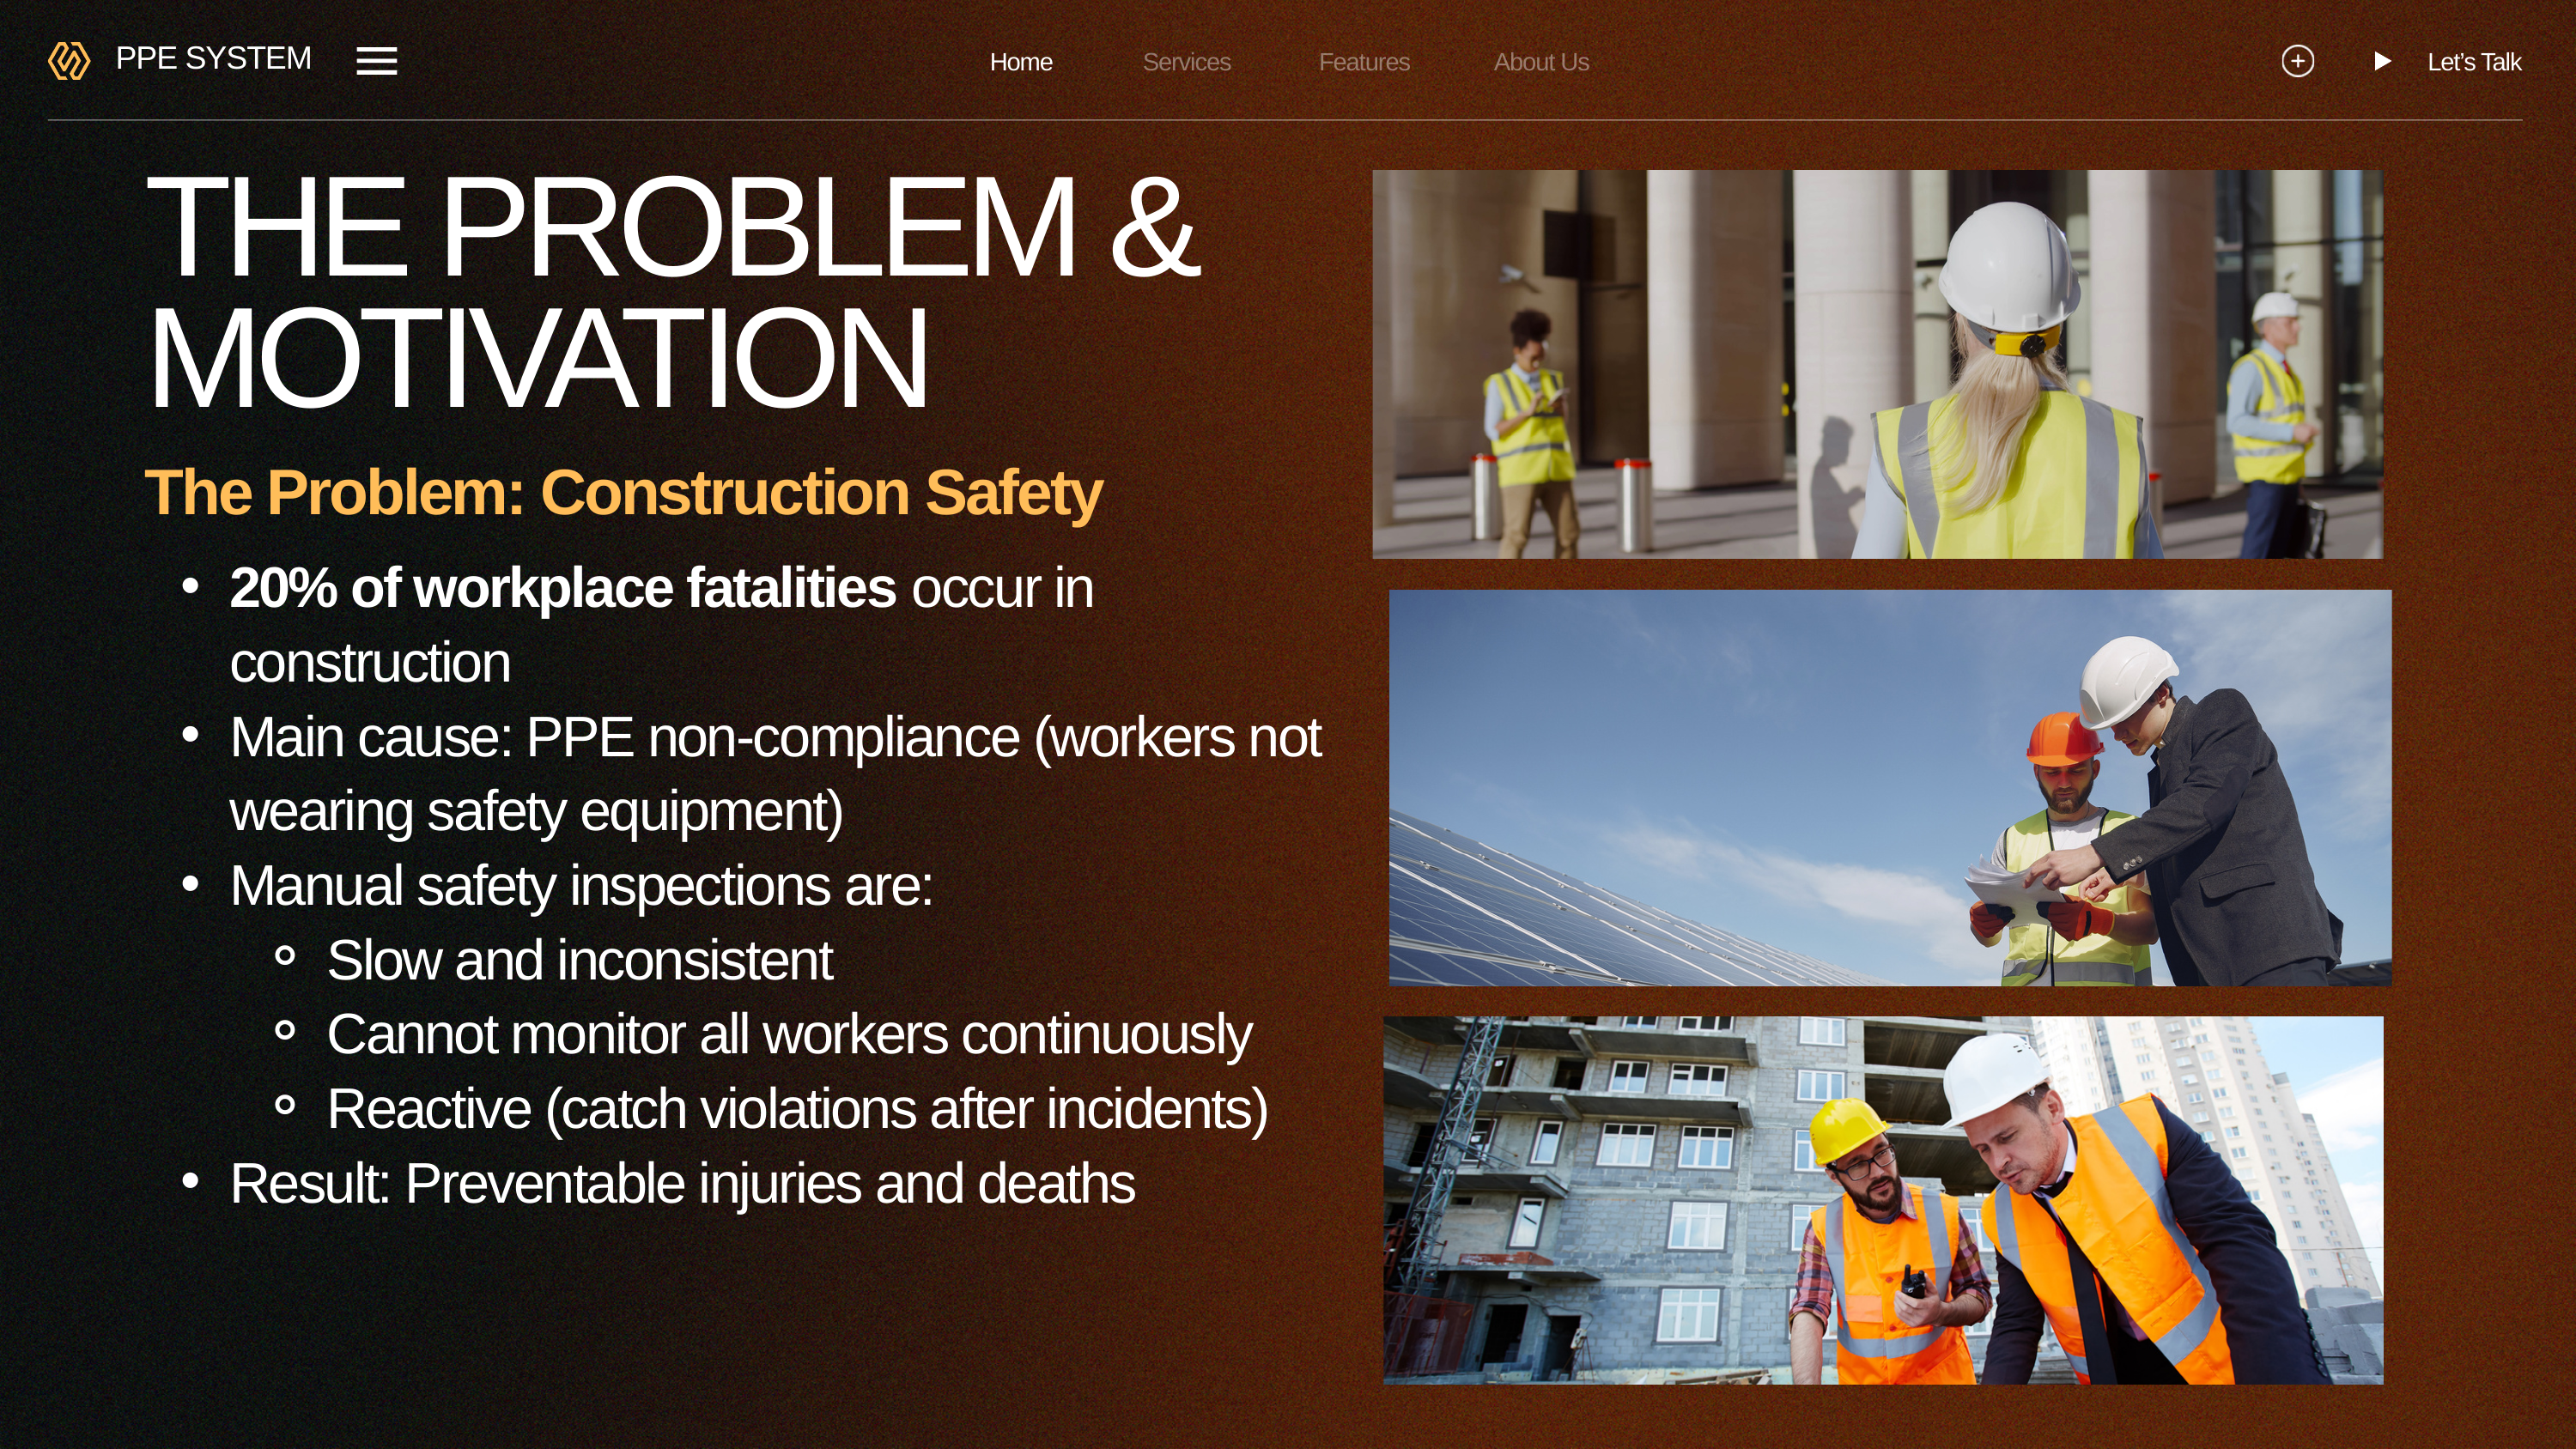

Home
Services
Features
About Us
Let’s Talk

PPE SYSTEM

THE PROBLEM & MOTIVATION
The Problem: Construction Safety
20% of workplace fatalities occur in construction
Main cause: PPE non-compliance (workers not wearing safety equipment)
Manual safety inspections are:
Slow and inconsistent
Cannot monitor all workers continuously
Reactive (catch violations after incidents)
Result: Preventable injuries and deaths